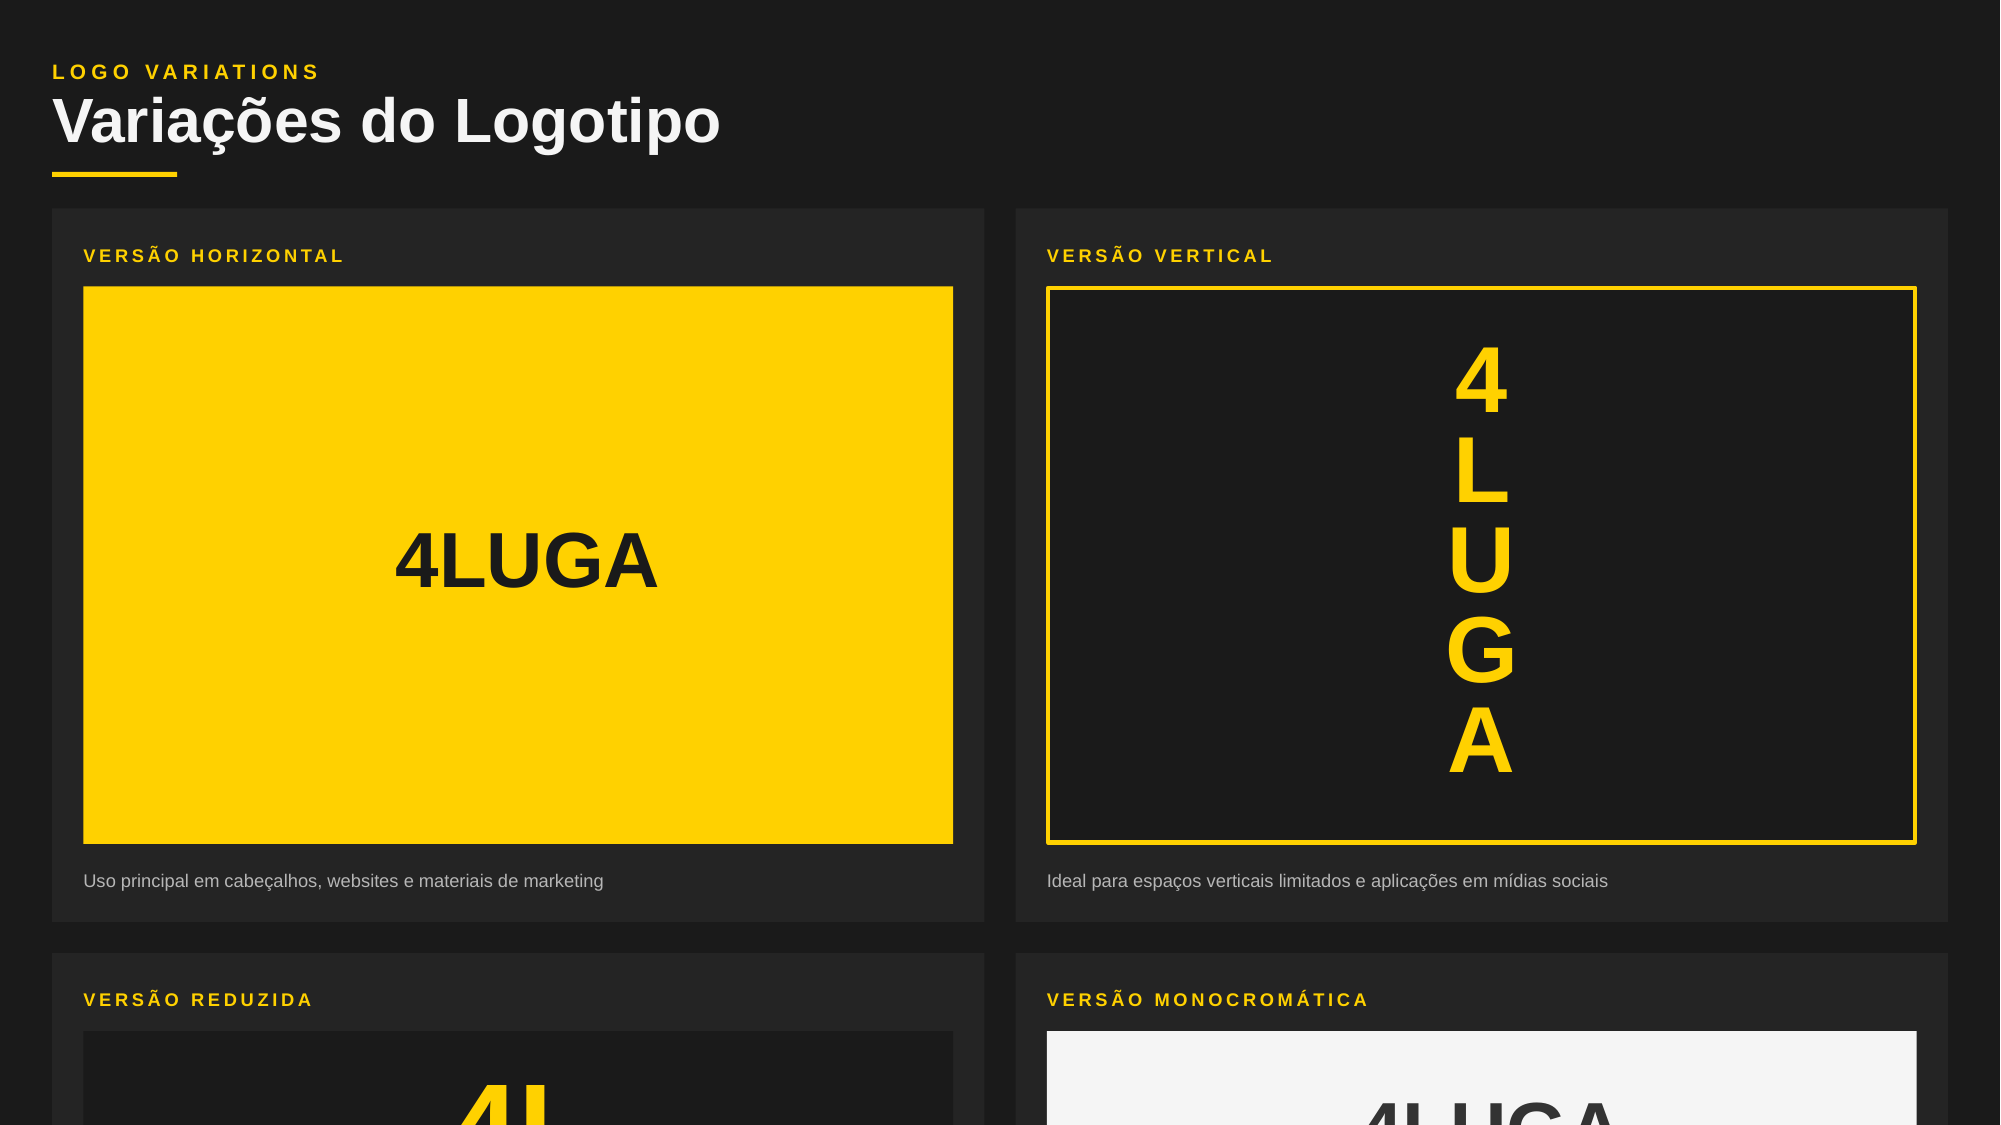

LOGO VARIATIONS
Variações do Logotipo

VERSÃO HORIZONTAL
VERSÃO VERTICAL

4
L
U
G
A
4LUGA
Uso principal em cabeçalhos, websites e materiais de marketing
Ideal para espaços verticais limitados e aplicações em mídias sociais

VERSÃO REDUZIDA
VERSÃO MONOCROMÁTICA

4L
4LUGA
Para espaços muito pequenos como favicon e ícones de app
Para impressões em preto e branco e aplicações especiais